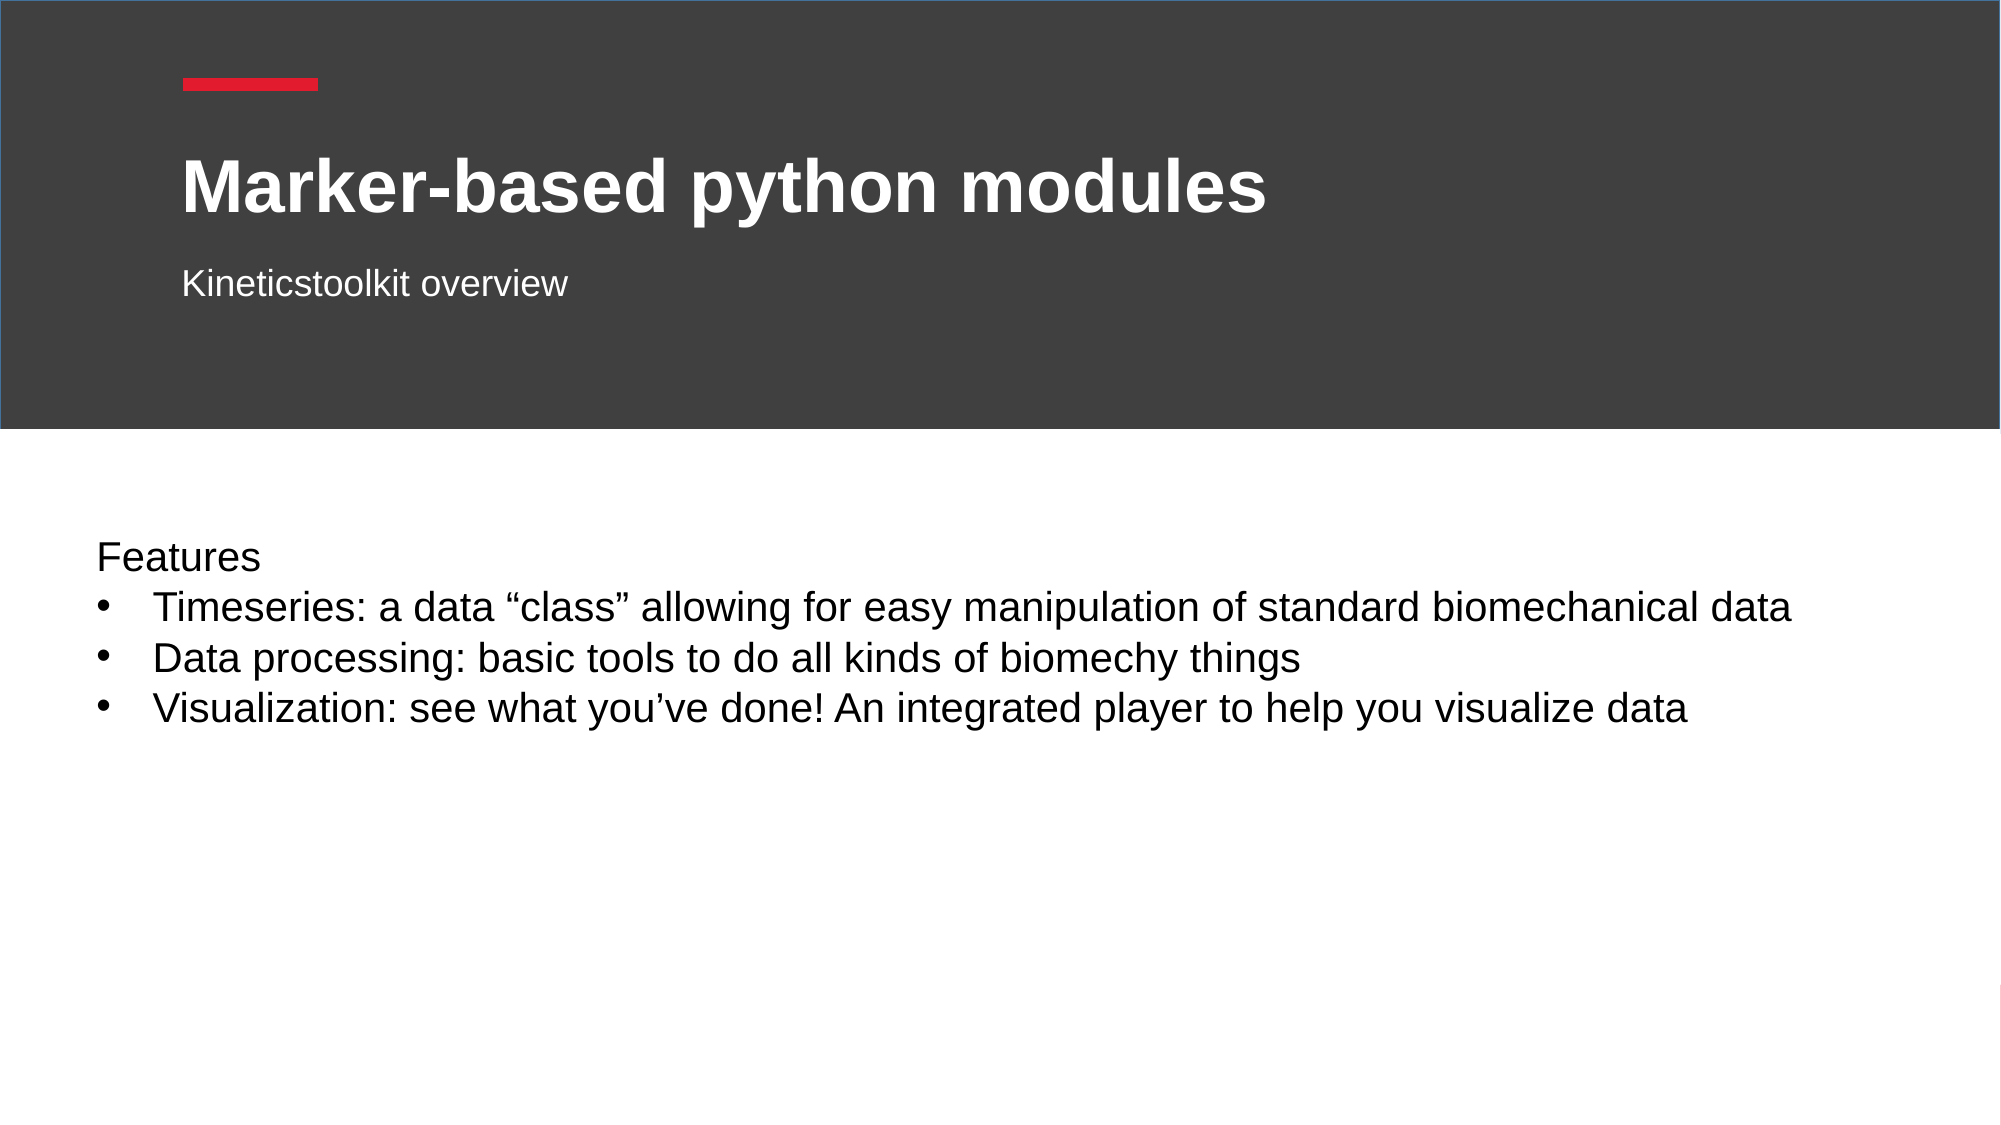

# Marker-based python modules
Kineticstoolkit overview
With this beginner audience in mind, Kinetics Toolkit is a Python package for generic biome-
chanical analysis of human motion. It is a user-friendly tool for people with little experience
in programming, yet elegant, fun to use and still appealing to experienced programmers. De-
signed with a mainly procedural programming paradigm, its data processing functions can
be used directly as examples so that users can build their own scripts, functions, and even
modules, and therefore make Kinetics Toolkit fit their own specific needs
Features
Timeseries: a data “class” allowing for easy manipulation of standard biomechanical data
Data processing: basic tools to do all kinds of biomechy things
Visualization: see what you’ve done! An integrated player to help you visualize data